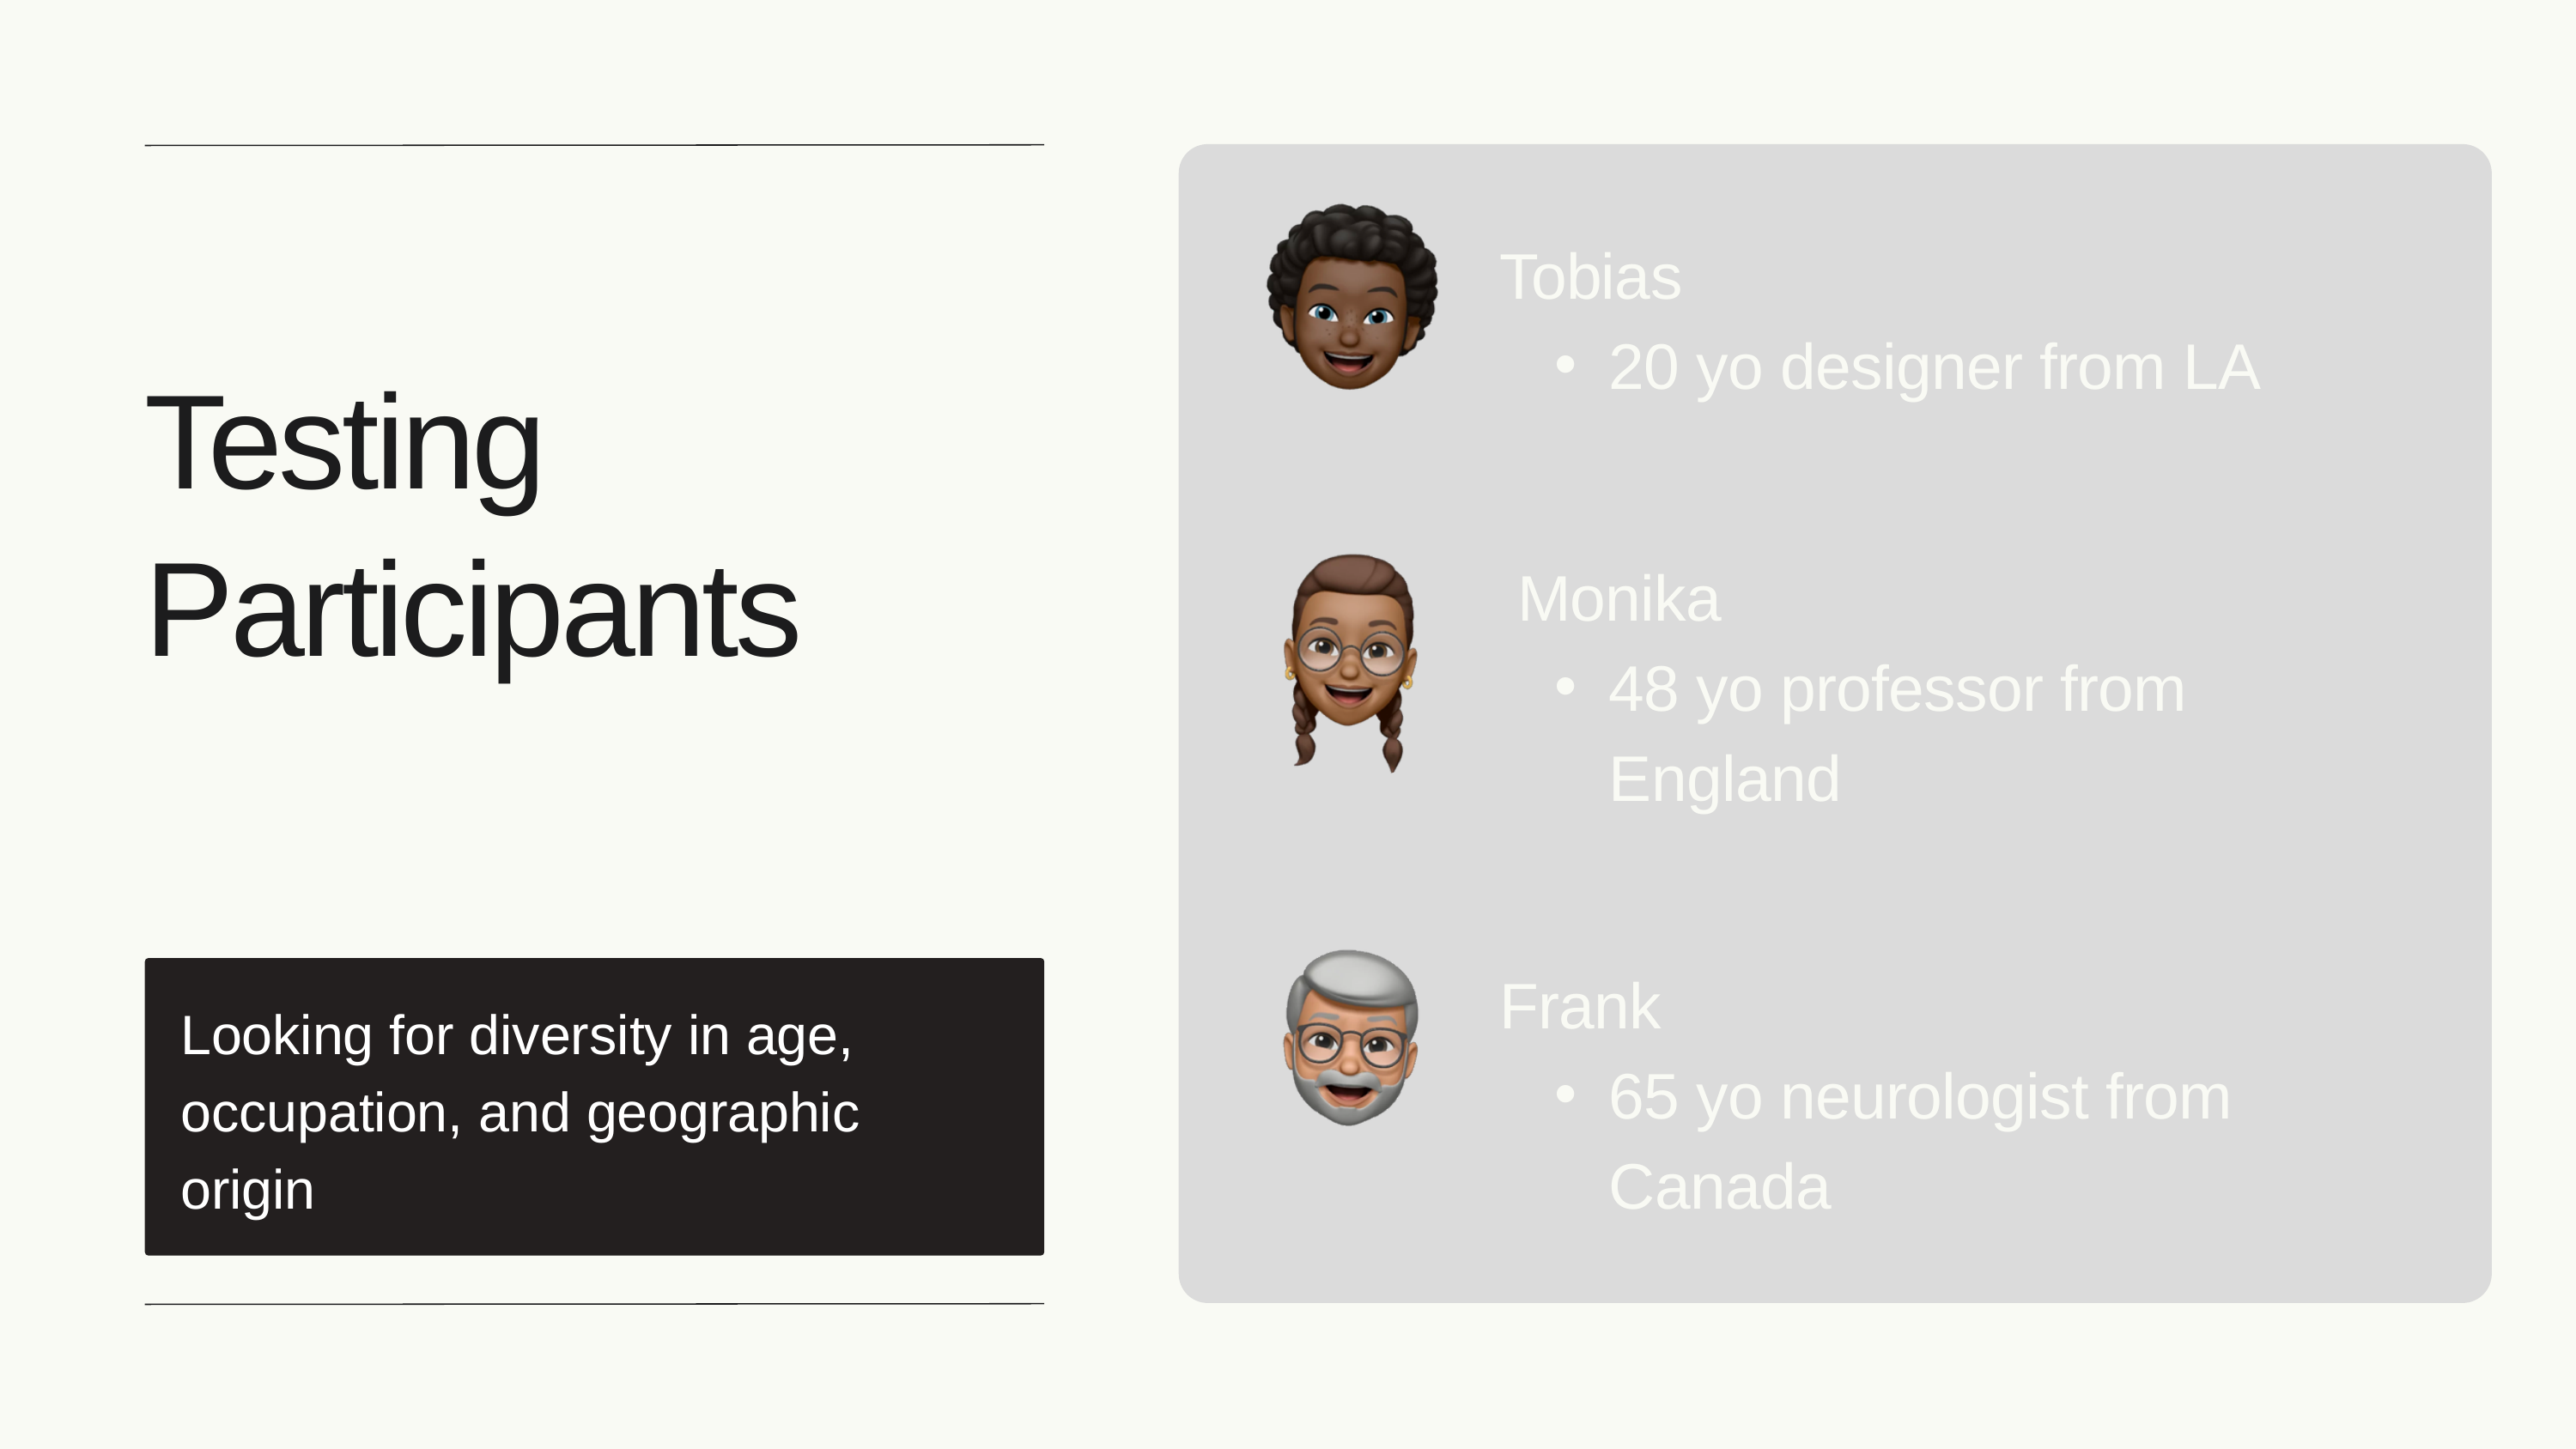

Tobias
20 yo designer from LA
Testing Participants

 Monika
48 yo professor from England

Frank
65 yo neurologist from Canada

Looking for diversity in age, occupation, and geographic origin